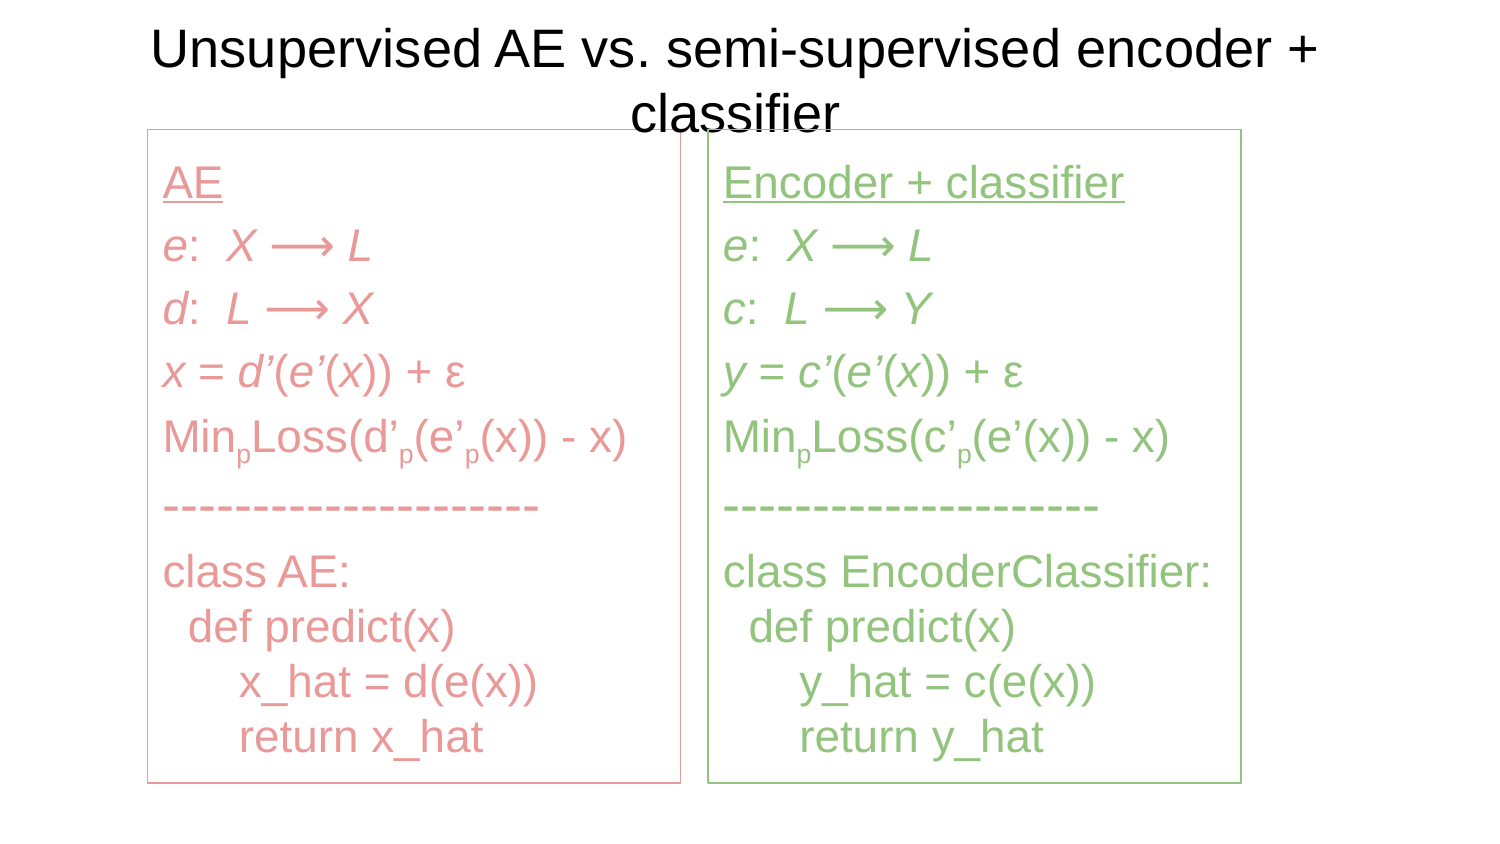

Unsupervised AE vs. semi-supervised encoder + classifier
AE
e:  X ⟶ L
d:  L ⟶ X
x = d’(e’(x)) + ε
MinpLoss(d’p(e’p(x)) - x)
---------------------
class AE:
  def predict(x)
      x_hat = d(e(x))
      return x_hat

Encoder + classifier
e:  X ⟶ L
c:  L ⟶ Y
y = c’(e’(x)) + ε
MinpLoss(c’p(e’(x)) - x)
---------------------
class EncoderClassifier:
  def predict(x)
      y_hat = c(e(x))
      return y_hat

#